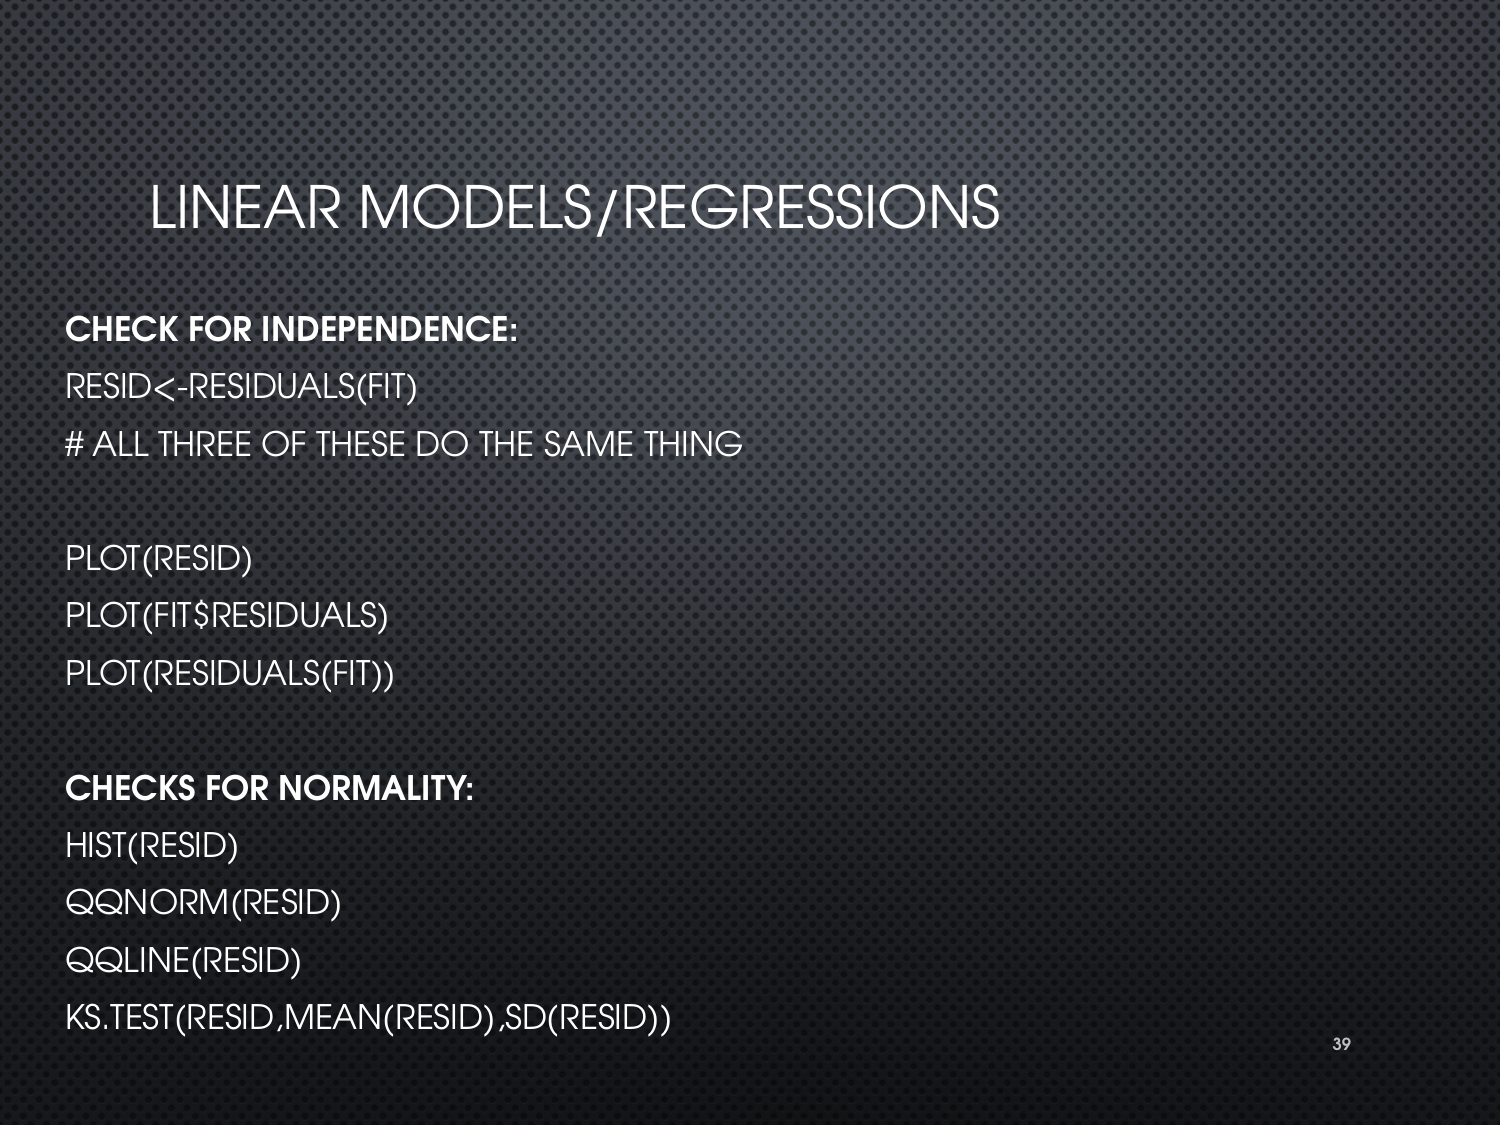

# Linear Models/regressions
Check for independence:
resid<-residuals(fit)
# all three of these do the same thing

plot(resid)
plot(fit$residuals)
plot(residuals(fit))

Checks for normality:
hist(resid)
qqnorm(resid)
qqline(resid)
ks.test(resid,mean(resid),sd(resid))

39